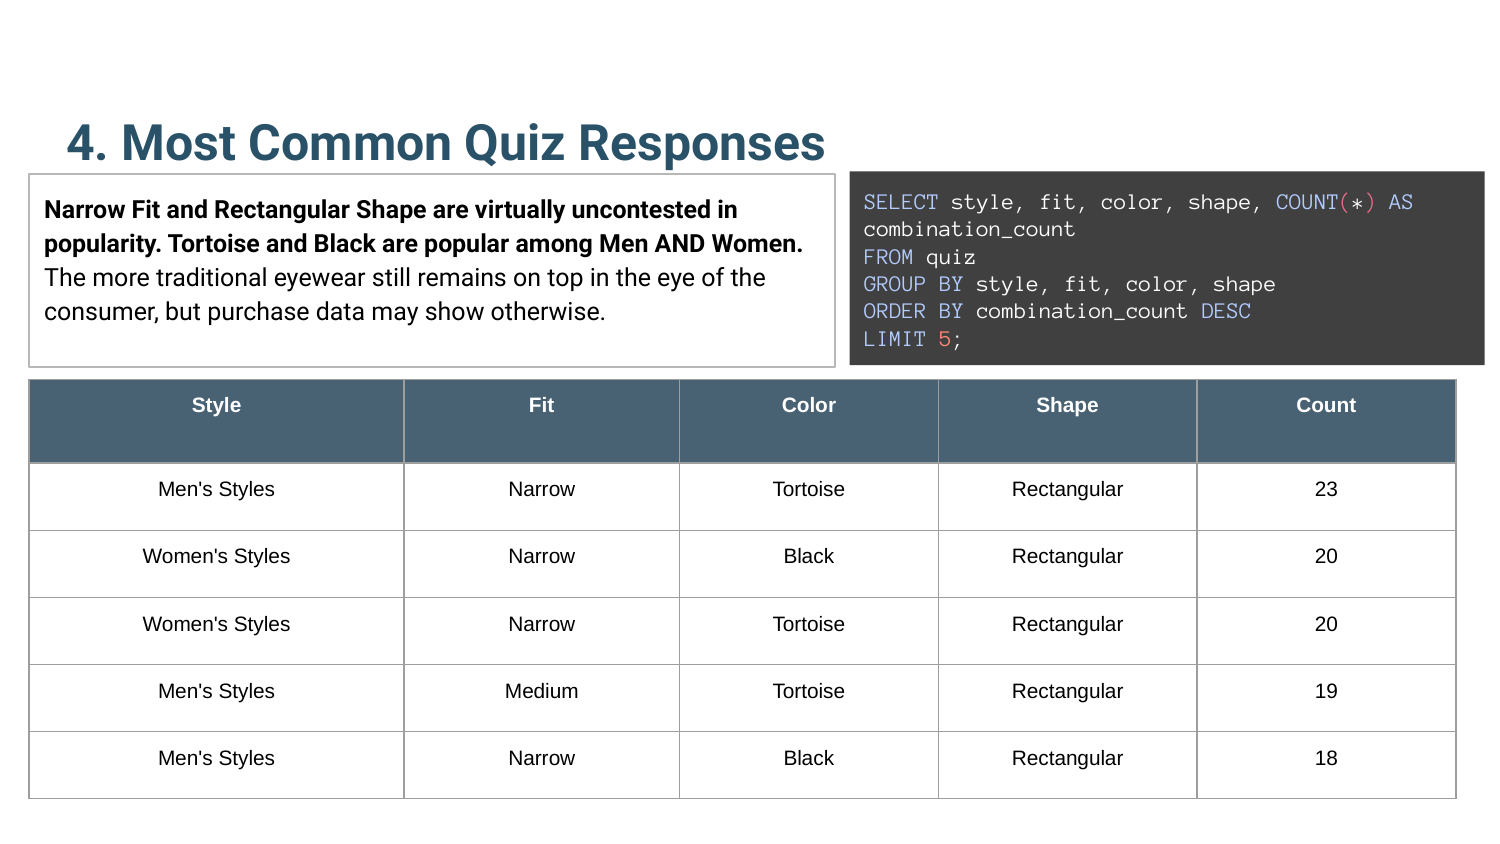

4. Most Common Quiz Responses
SELECT style, fit, color, shape, COUNT(*) AS combination_count
FROM quiz
GROUP BY style, fit, color, shape
ORDER BY combination_count DESC
LIMIT 5;

Narrow Fit and Rectangular Shape are virtually uncontested in popularity. Tortoise and Black are popular among Men AND Women.
The more traditional eyewear still remains on top in the eye of the consumer, but purchase data may show otherwise.

| Style | Fit | Color | Shape | Count |
| --- | --- | --- | --- | --- |
| Men's Styles | Narrow | Tortoise | Rectangular | 23 |
| Women's Styles | Narrow | Black | Rectangular | 20 |
| Women's Styles | Narrow | Tortoise | Rectangular | 20 |
| Men's Styles | Medium | Tortoise | Rectangular | 19 |
| Men's Styles | Narrow | Black | Rectangular | 18 |